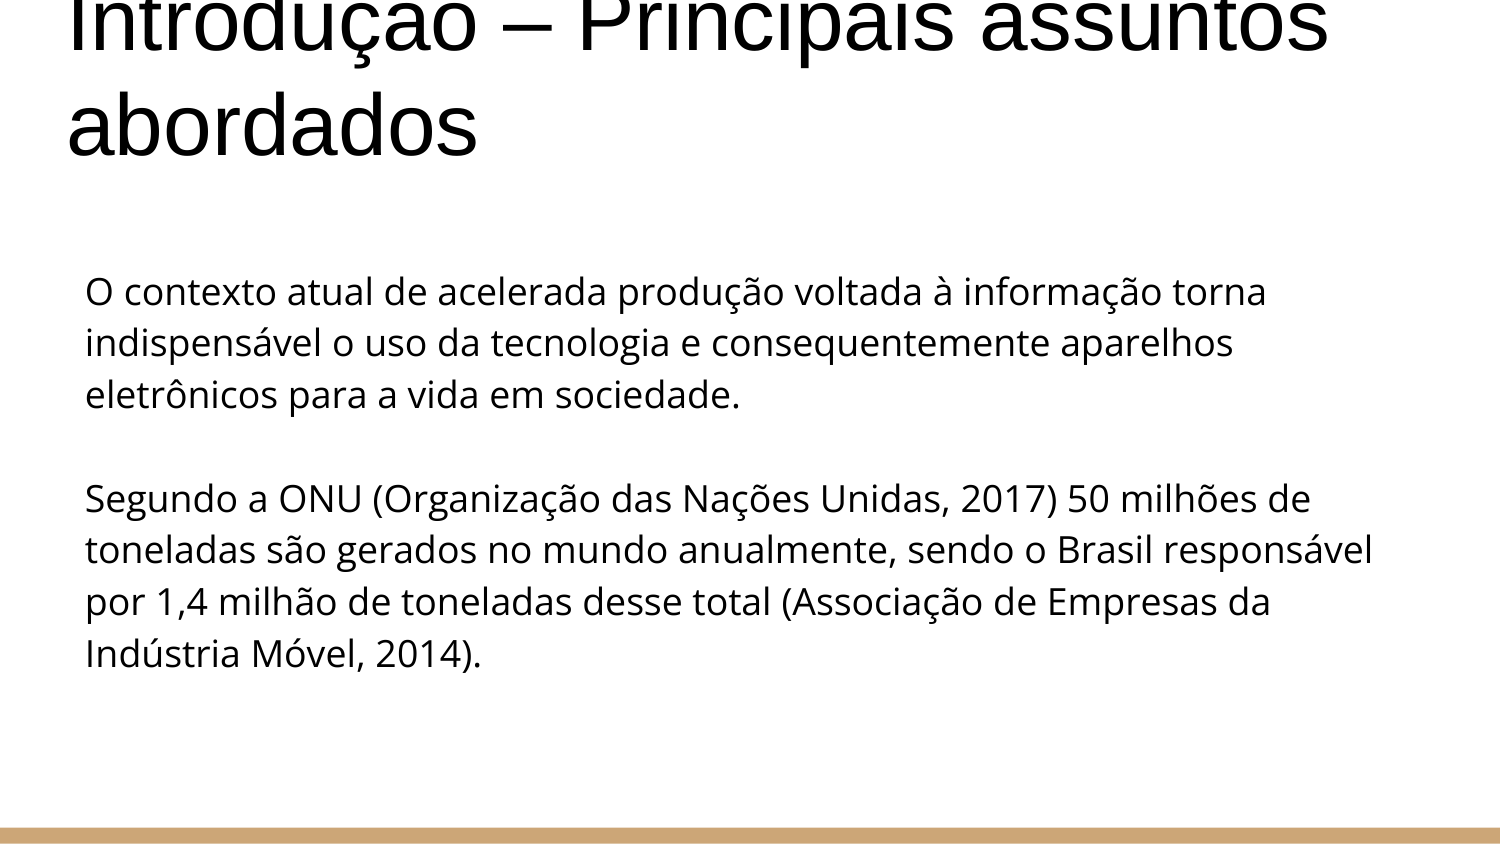

# Introdução – Principais assuntos abordados

O contexto atual de acelerada produção voltada à informação torna indispensável o uso da tecnologia e consequentemente aparelhos eletrônicos para a vida em sociedade.

Segundo a ONU (Organização das Nações Unidas, 2017) 50 milhões de toneladas são gerados no mundo anualmente, sendo o Brasil responsável por 1,4 milhão de toneladas desse total (Associação de Empresas da Indústria Móvel, 2014).